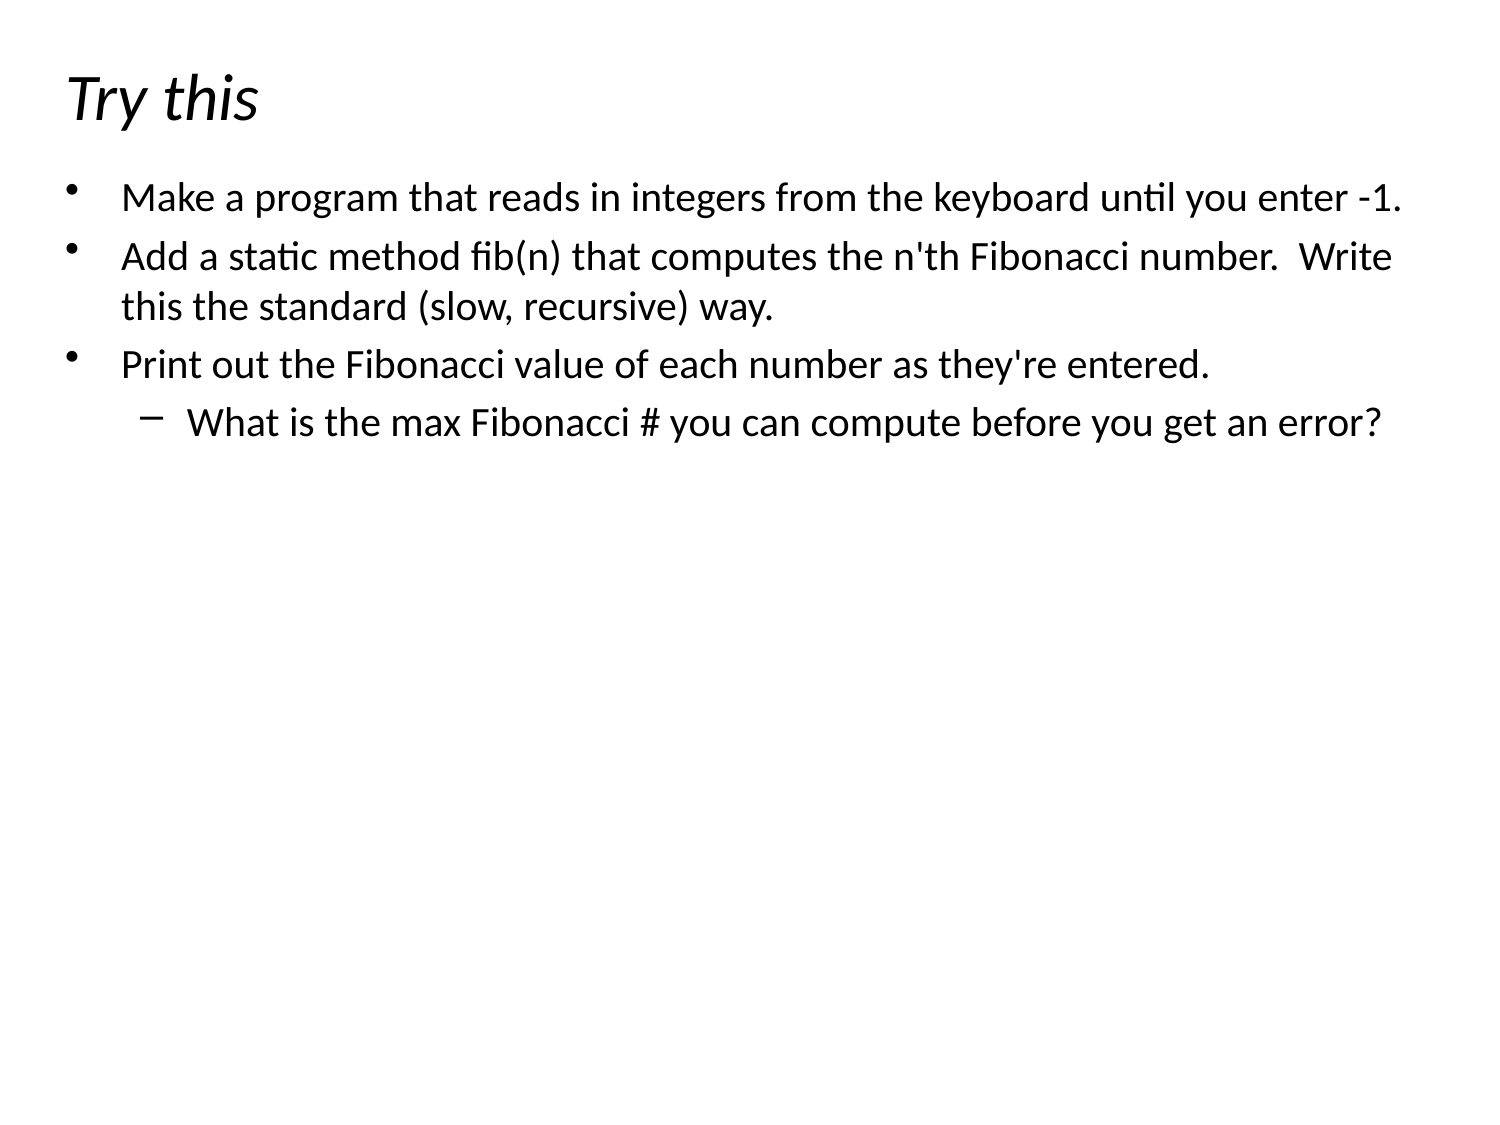

# Try this
Make a program that reads in integers from the keyboard until you enter -1.
Add a static method fib(n) that computes the n'th Fibonacci number.  Write this the standard (slow, recursive) way.
Print out the Fibonacci value of each number as they're entered.
What is the max Fibonacci # you can compute before you get an error?